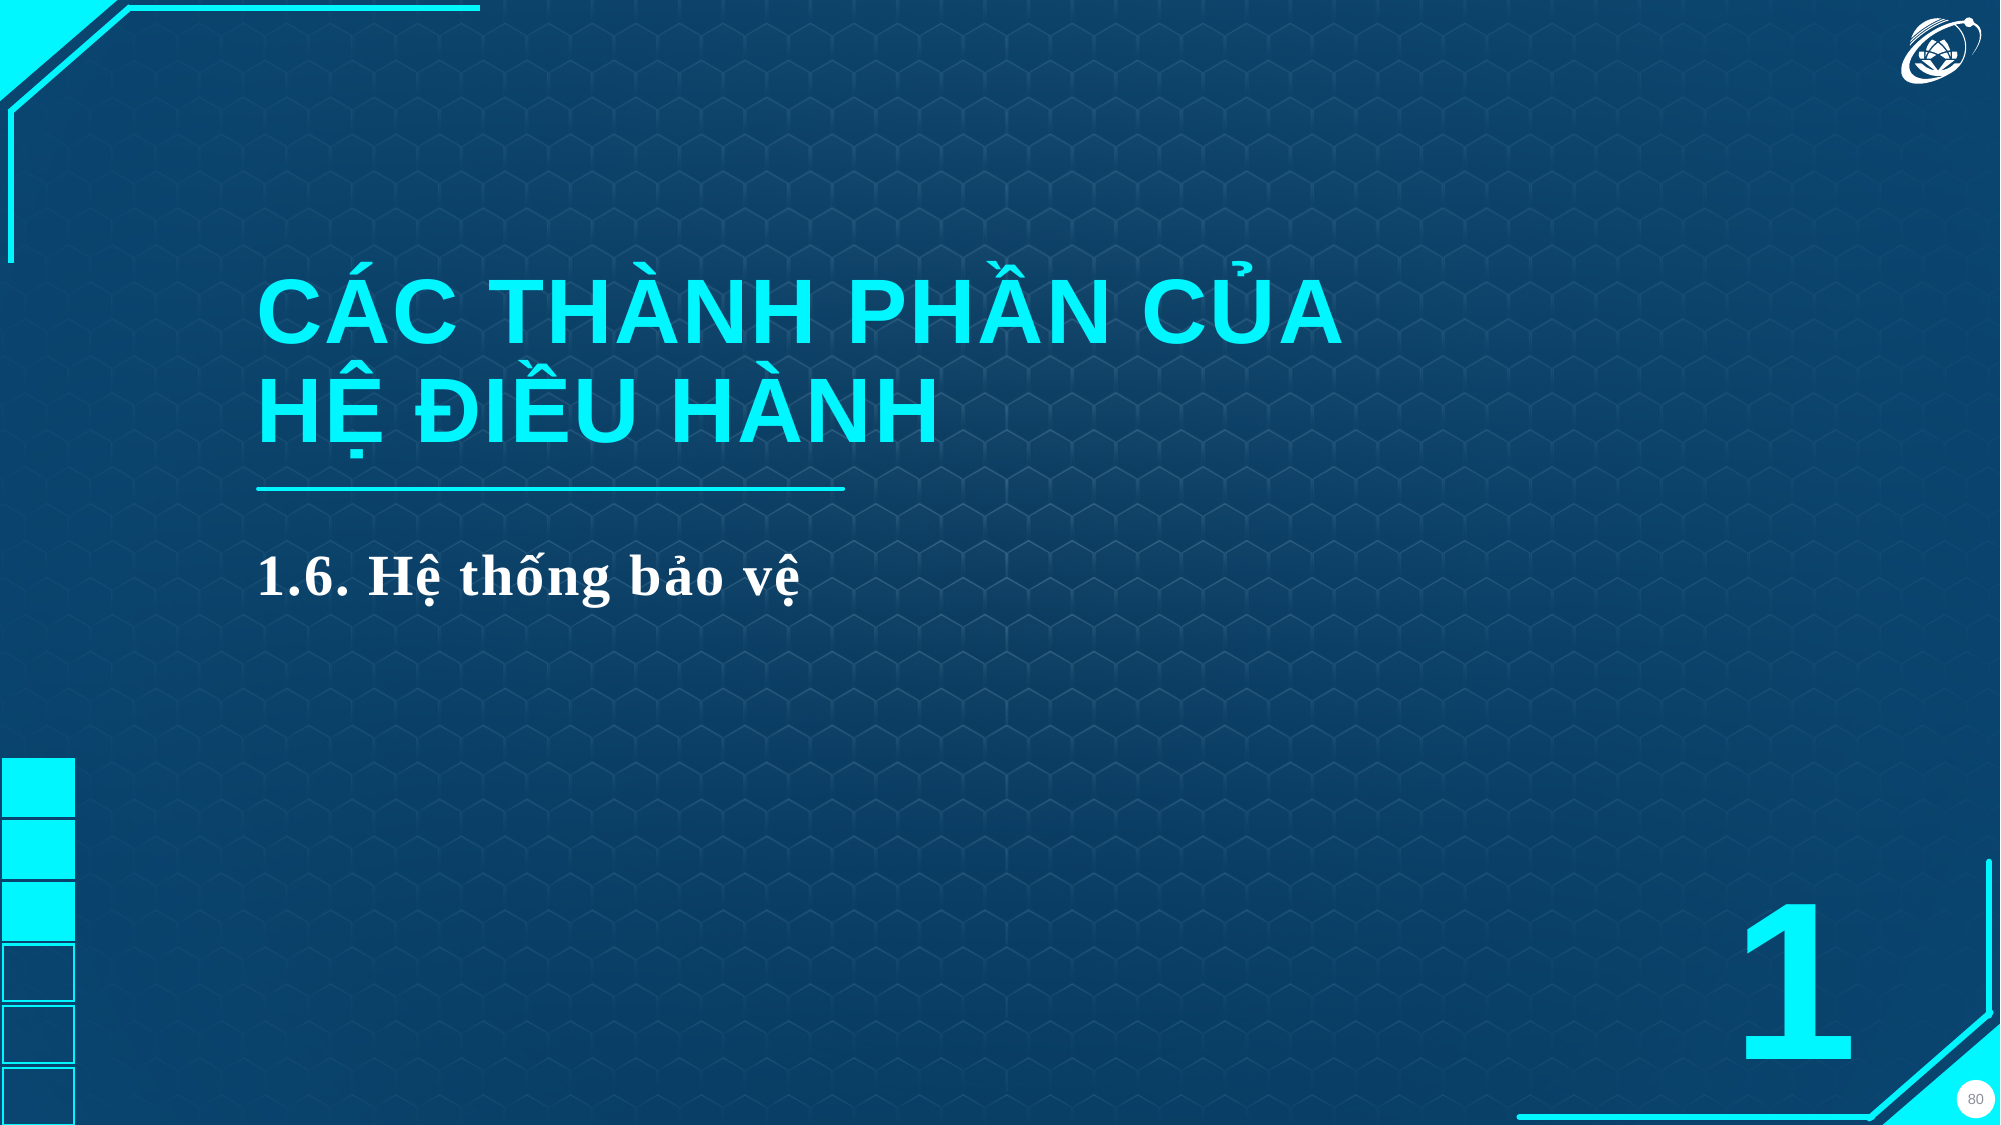

CÁC THÀNH PHẦN CỦA
HỆ ĐIỀU HÀNH
1.6. Hệ thống bảo vệ

1
80